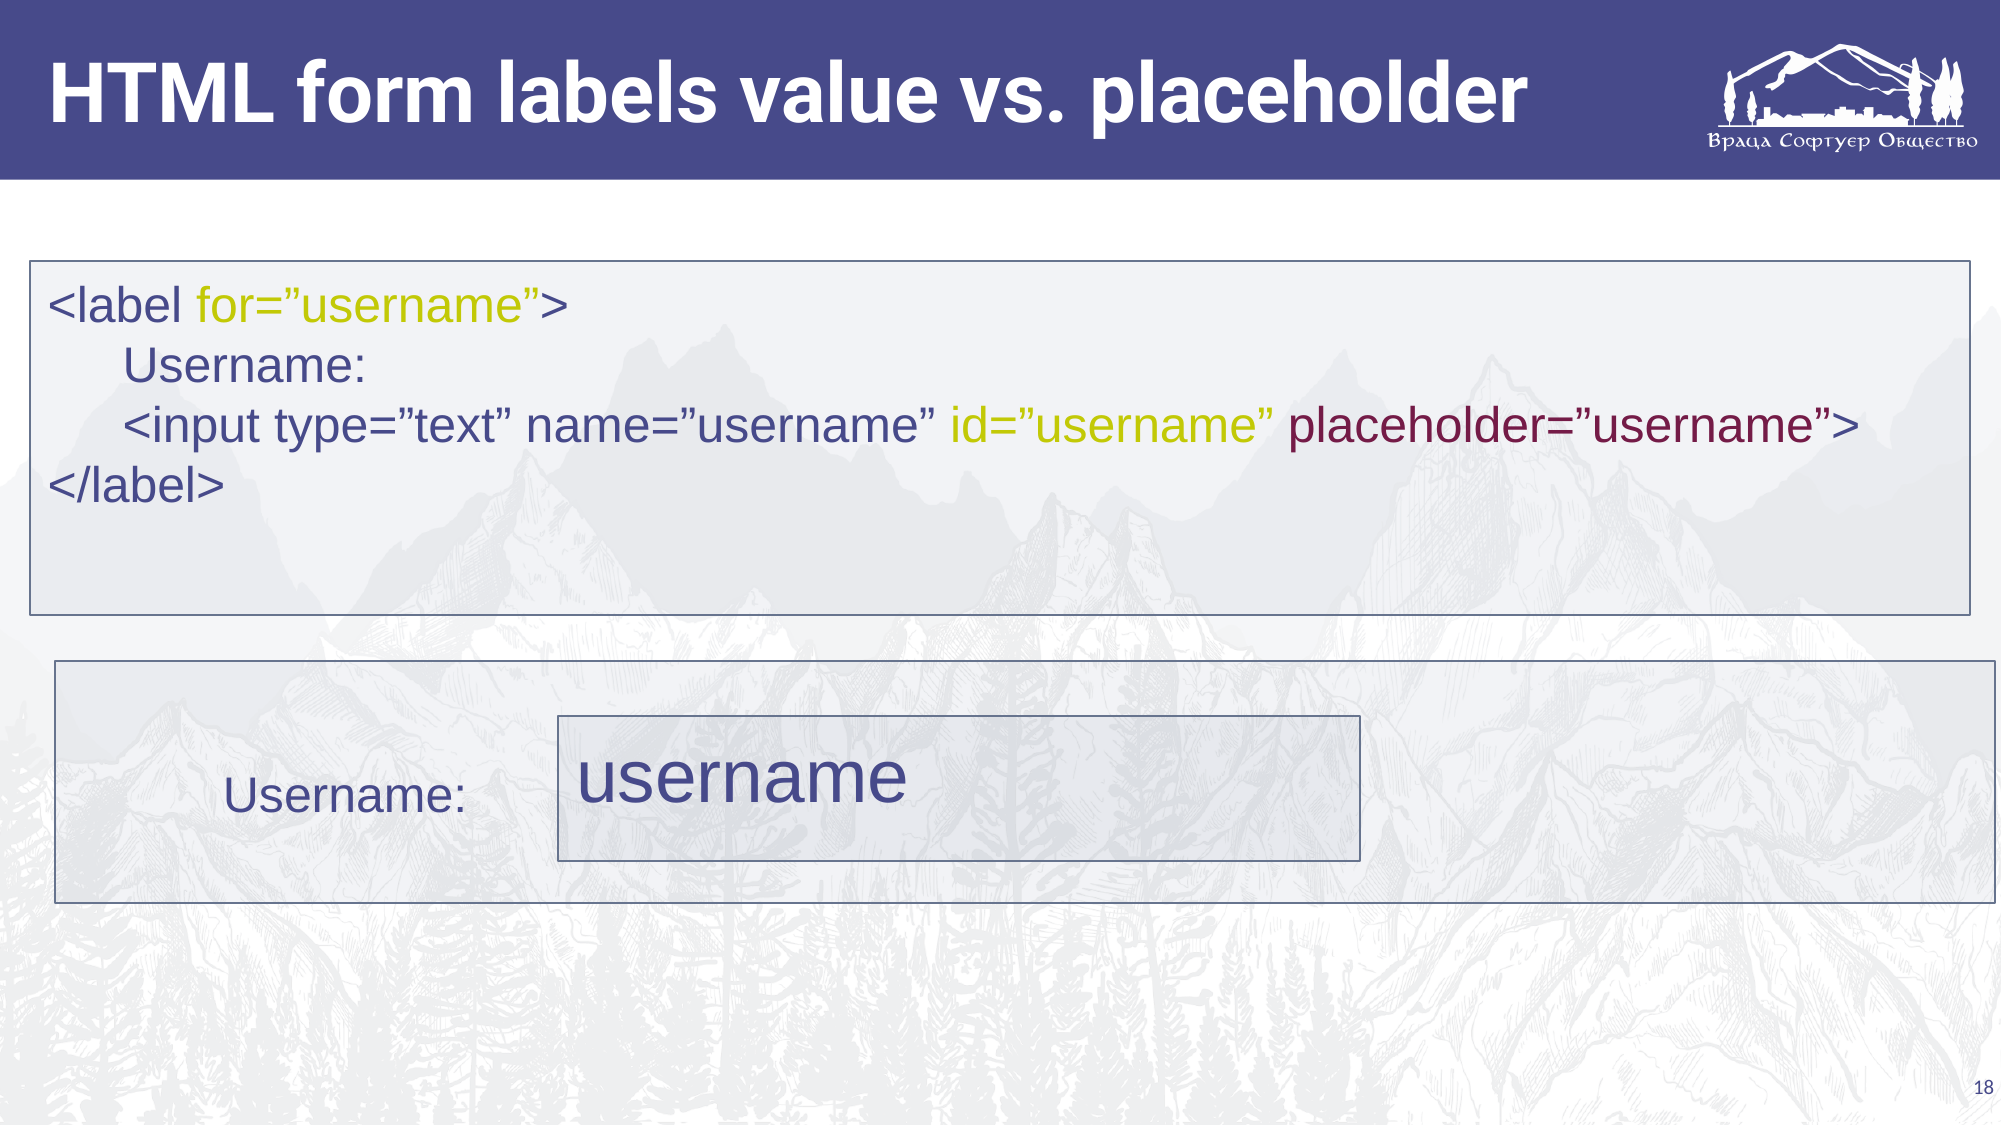

# HTML form labels value vs. placeholder
<label for=”username”>
Username:
<input type=”text” name=”username” id=”username” placeholder=”username”>
</label>

Username:

username

18